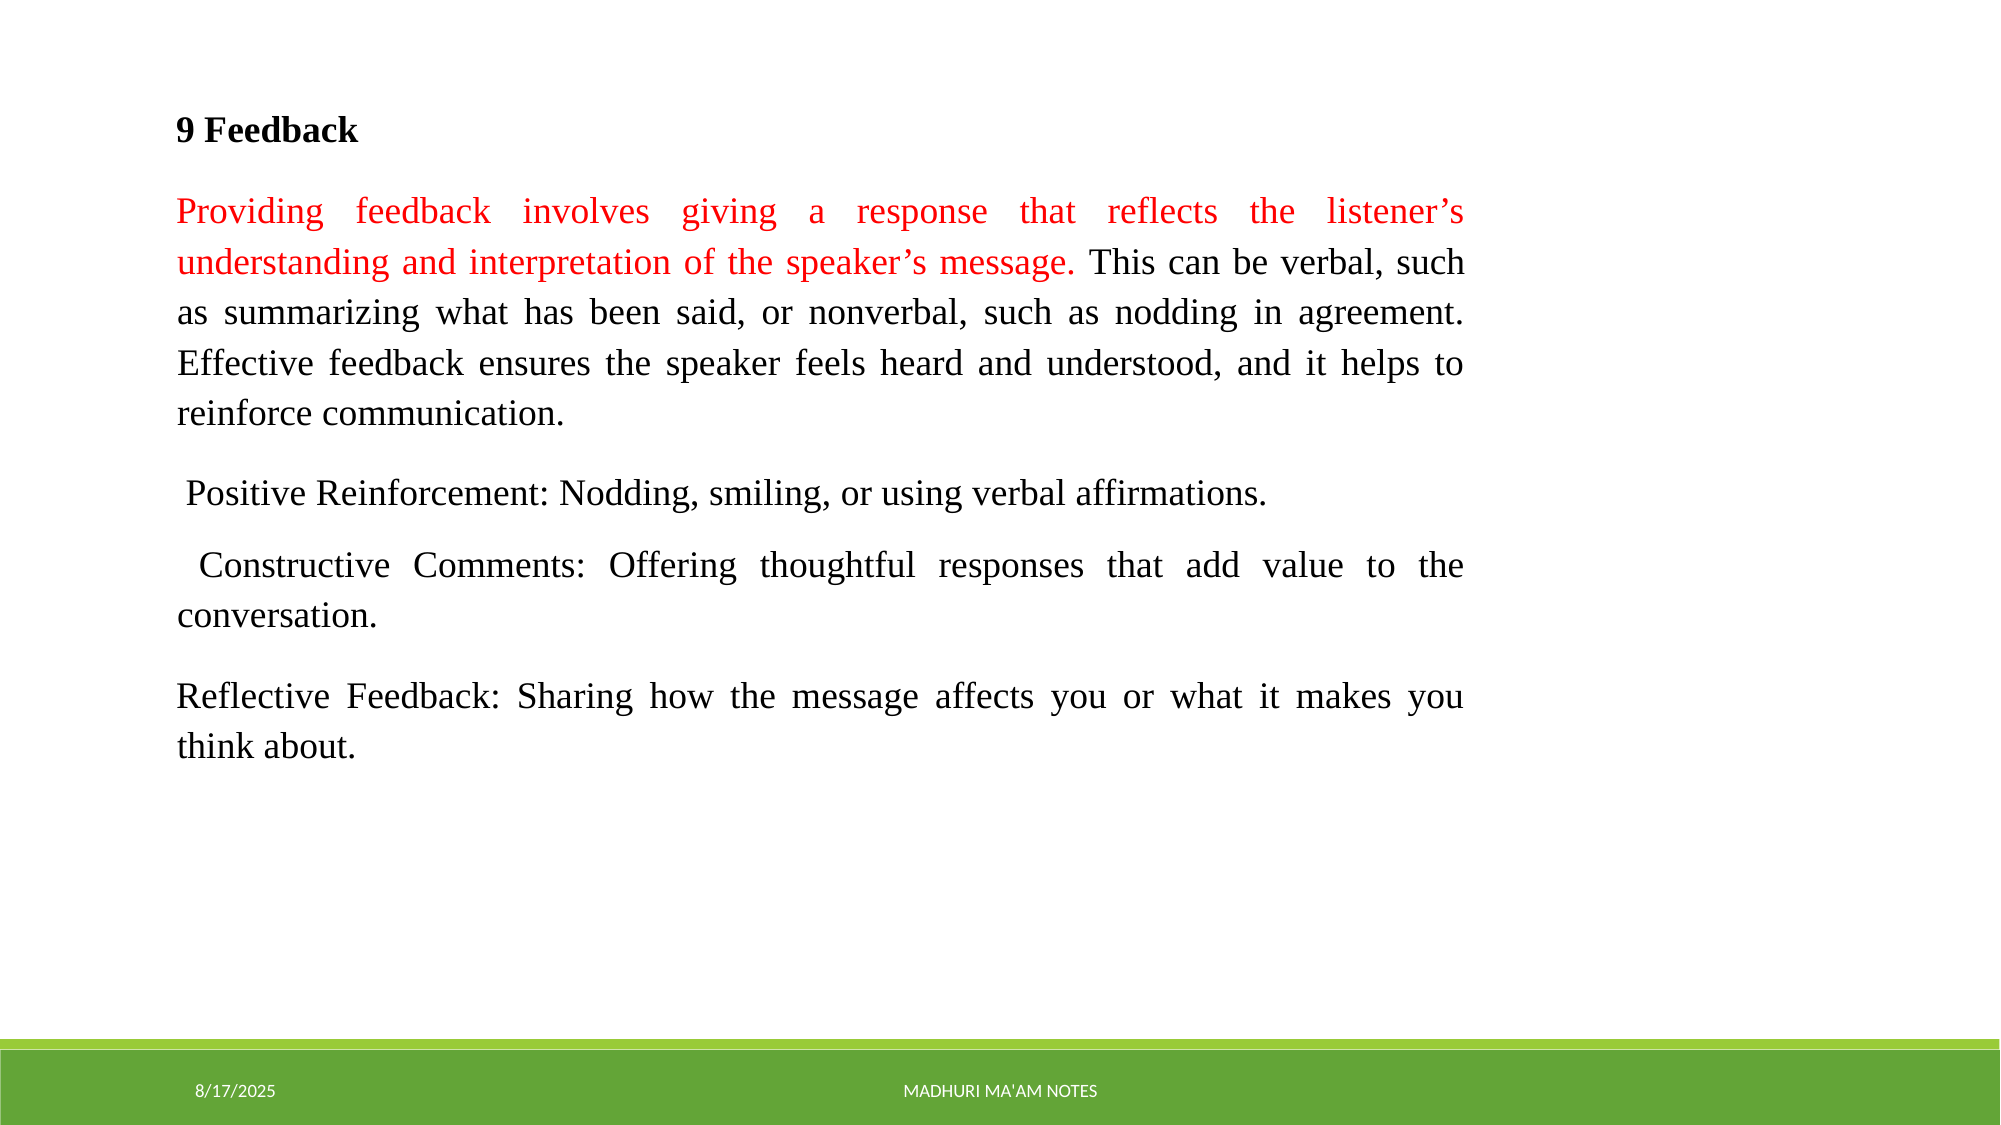

9 Feedback
Providing feedback involves giving a response that reflects the listener’s understanding and interpretation of the speaker’s message. This can be verbal, such as summarizing what has been said, or nonverbal, such as nodding in agreement. Effective feedback ensures the speaker feels heard and understood, and it helps to reinforce communication.
 Positive Reinforcement: Nodding, smiling, or using verbal affirmations.
 Constructive Comments: Offering thoughtful responses that add value to the conversation.
Reflective Feedback: Sharing how the message affects you or what it makes you think about.
8/17/2025
Madhuri Ma'am Notes